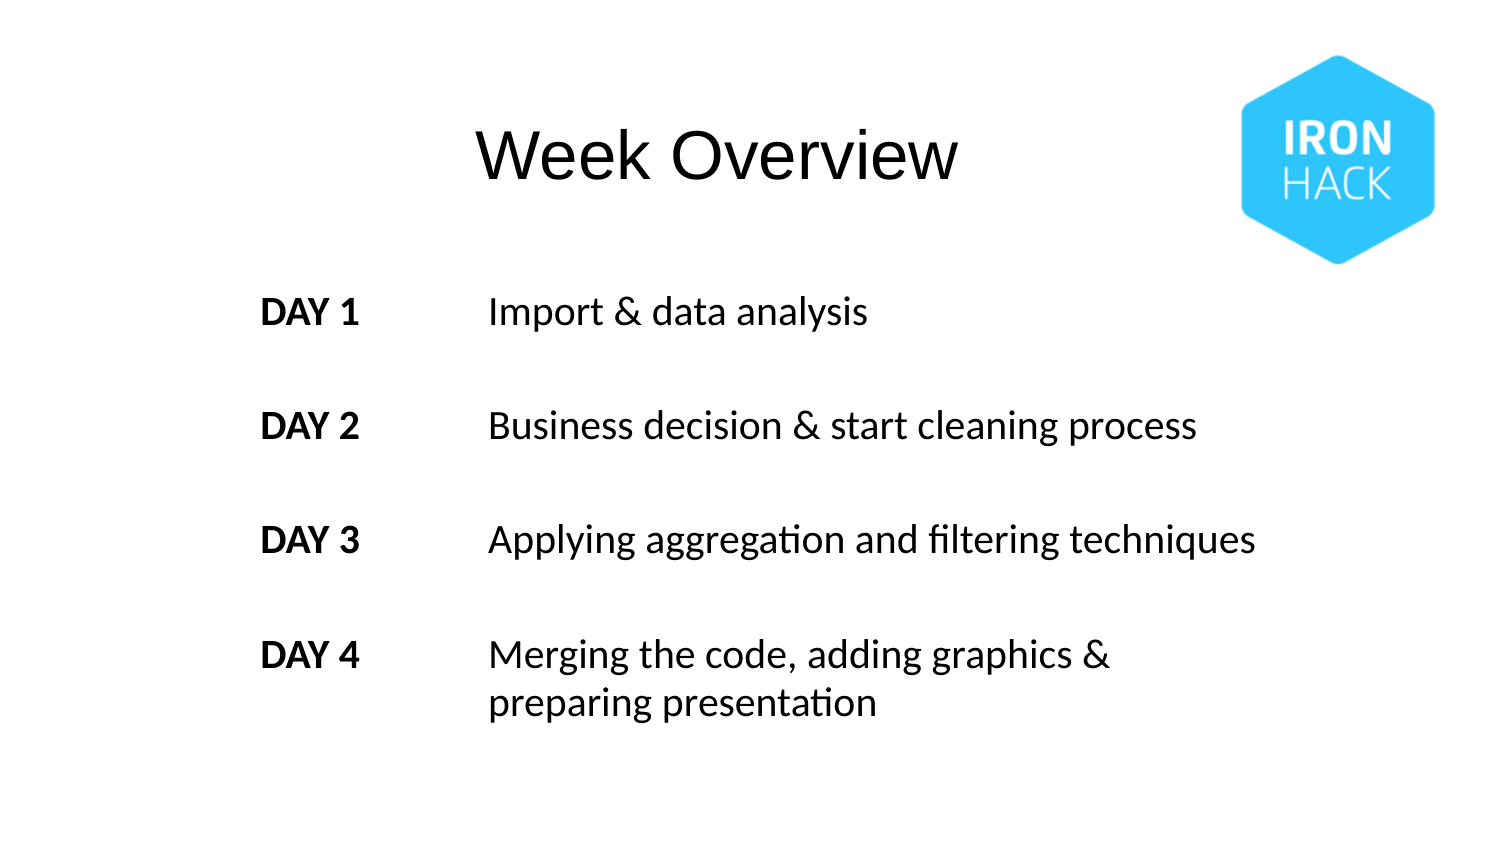

# Week Overview
| DAY 1 | Import & data analysis |
| --- | --- |
| DAY 2 | Business decision & start cleaning process |
| DAY 3 | Applying aggregation and filtering techniques |
| DAY 4 | Merging the code, adding graphics & preparing presentation |